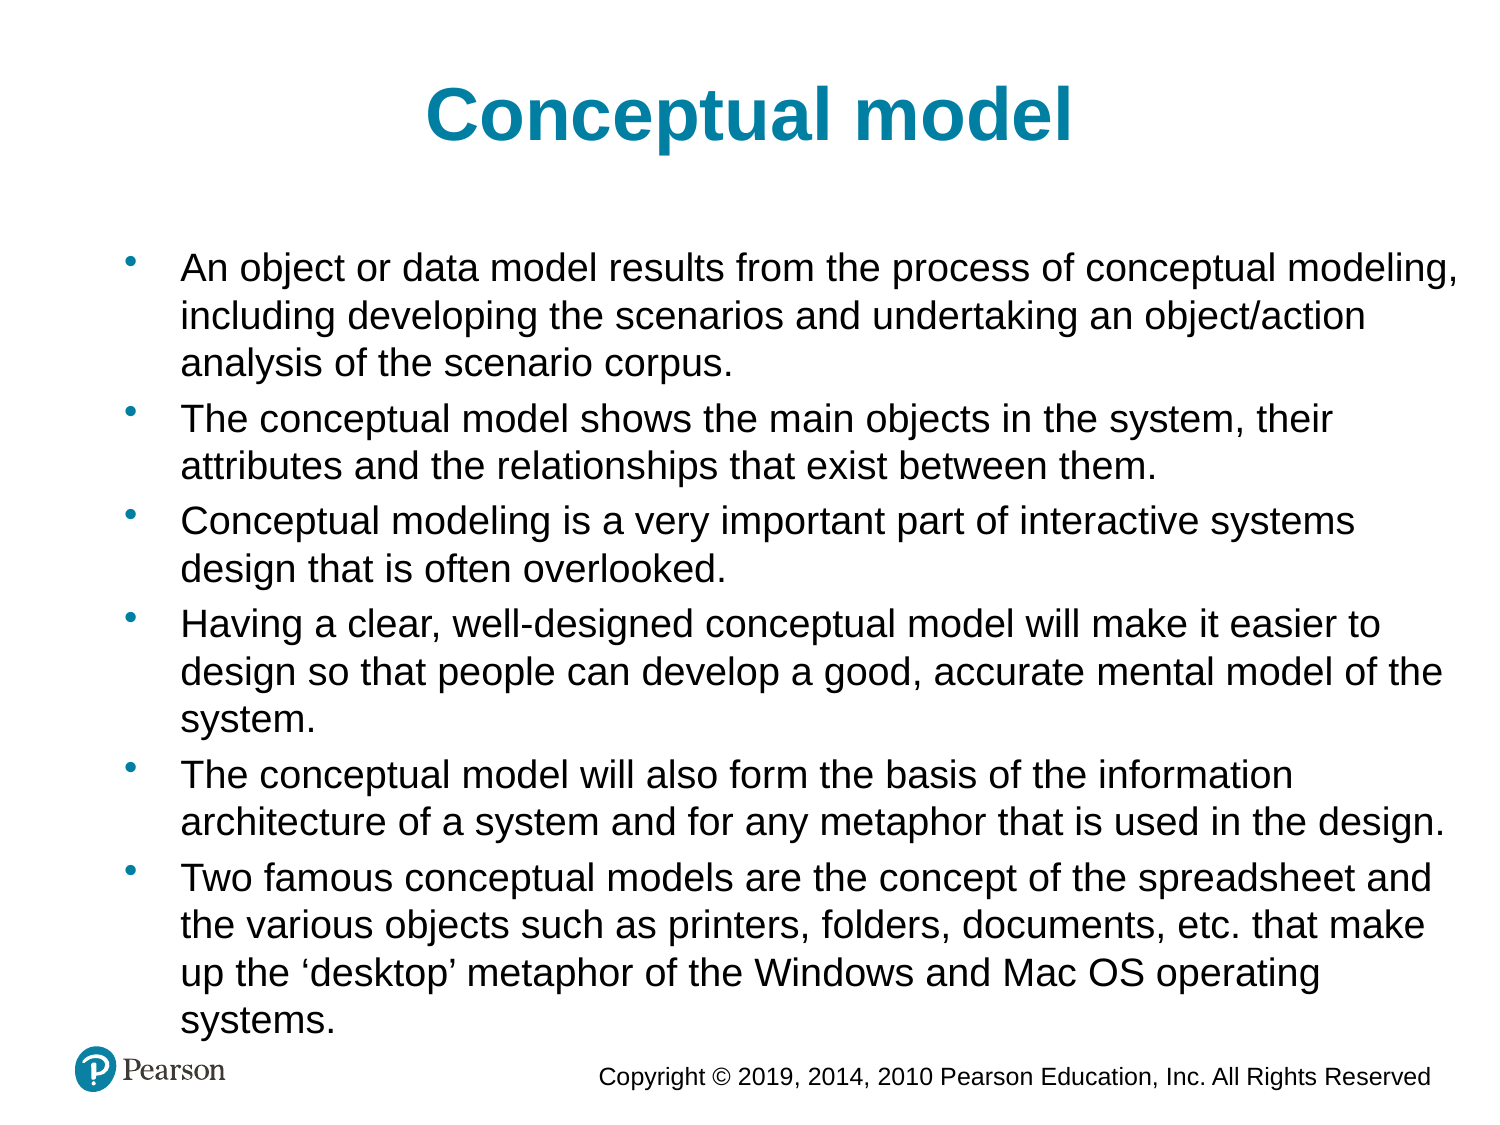

Conceptual model
An object or data model results from the process of conceptual modeling, including developing the scenarios and undertaking an object/action analysis of the scenario corpus.
The conceptual model shows the main objects in the system, their attributes and the relationships that exist between them.
Conceptual modeling is a very important part of interactive systems design that is often overlooked.
Having a clear, well-designed conceptual model will make it easier to design so that people can develop a good, accurate mental model of the system.
The conceptual model will also form the basis of the information architecture of a system and for any metaphor that is used in the design.
Two famous conceptual models are the concept of the spreadsheet and the various objects such as printers, folders, documents, etc. that make up the ‘desktop’ metaphor of the Windows and Mac OS operating systems.